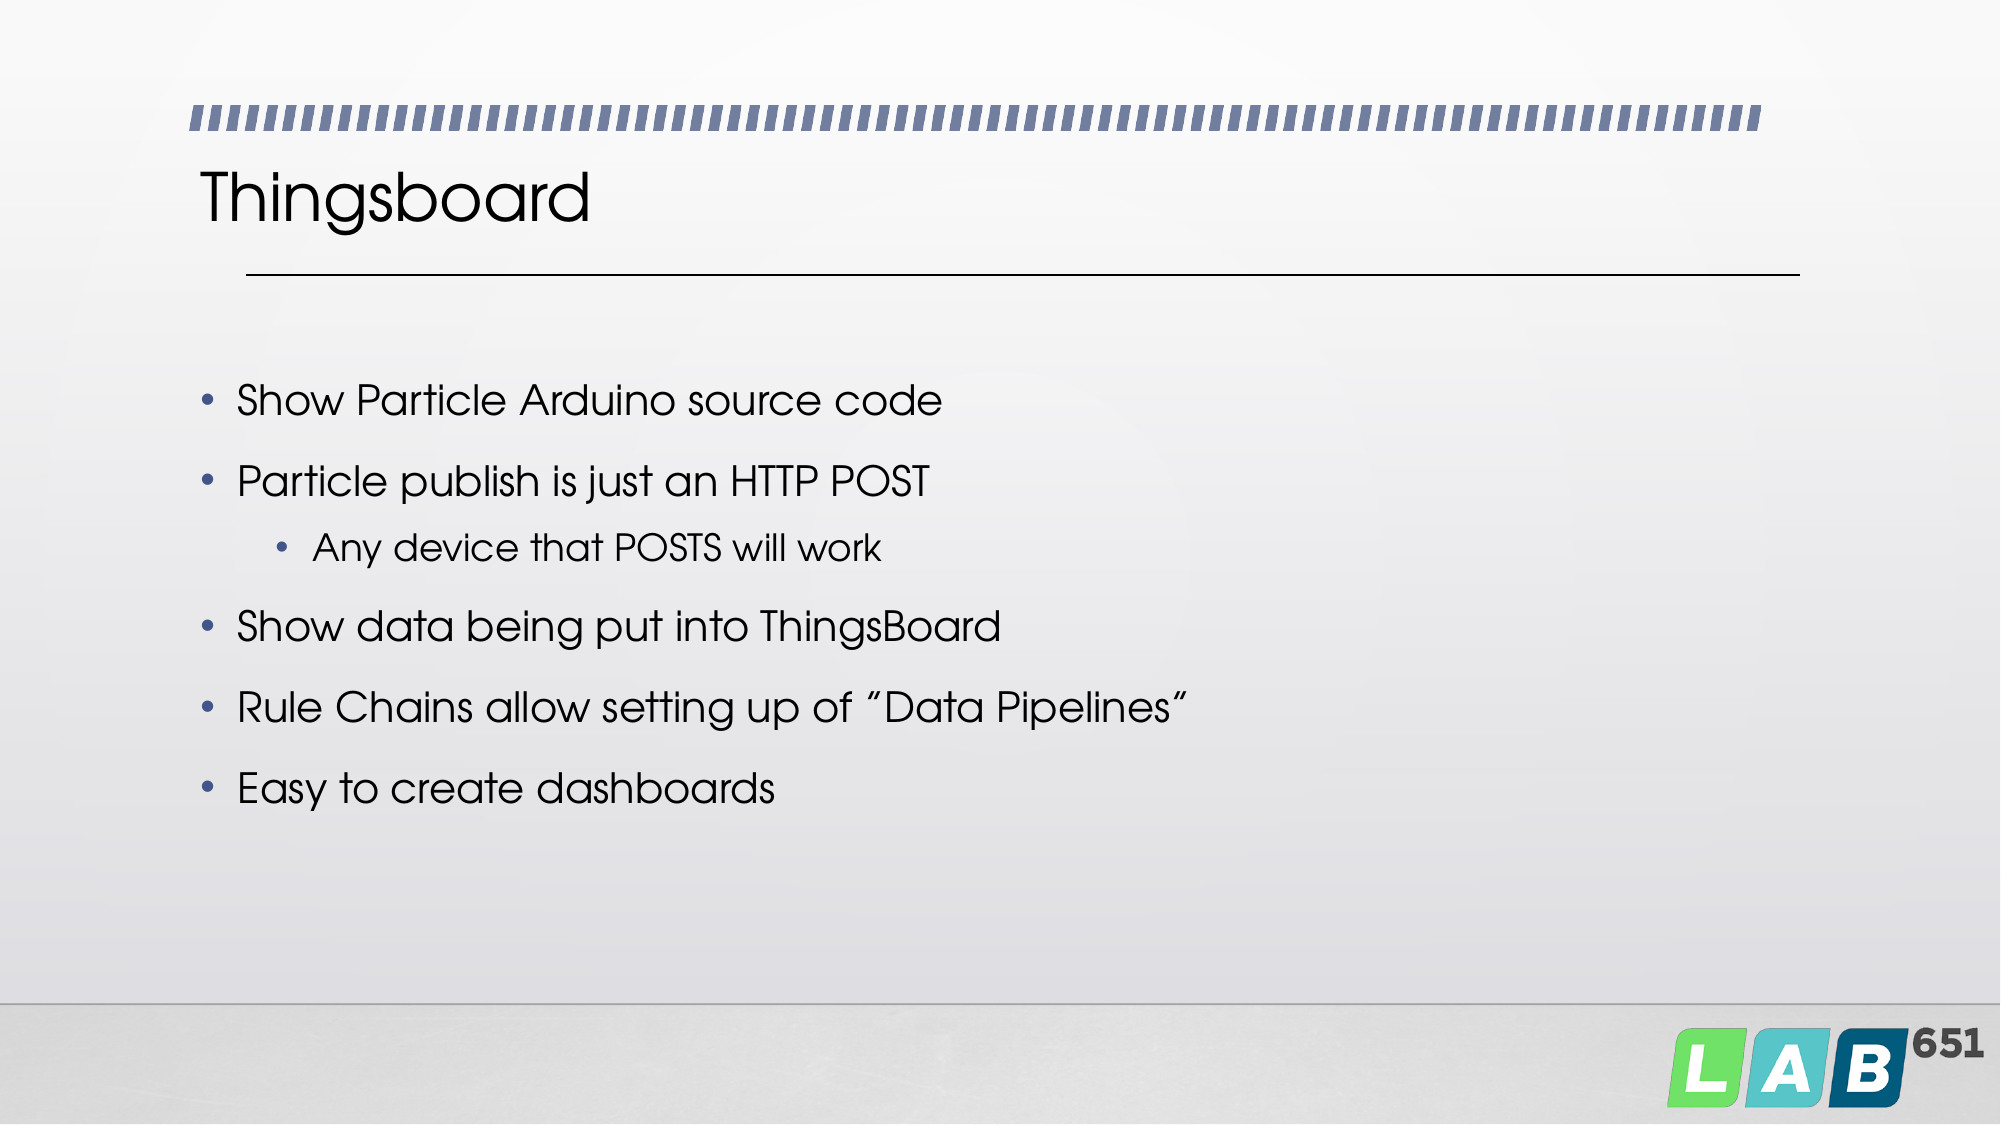

# Thingsboard
Show Particle Arduino source code
Particle publish is just an HTTP POST
Any device that POSTS will work
Show data being put into ThingsBoard
Rule Chains allow setting up of ”Data Pipelines”
Easy to create dashboards